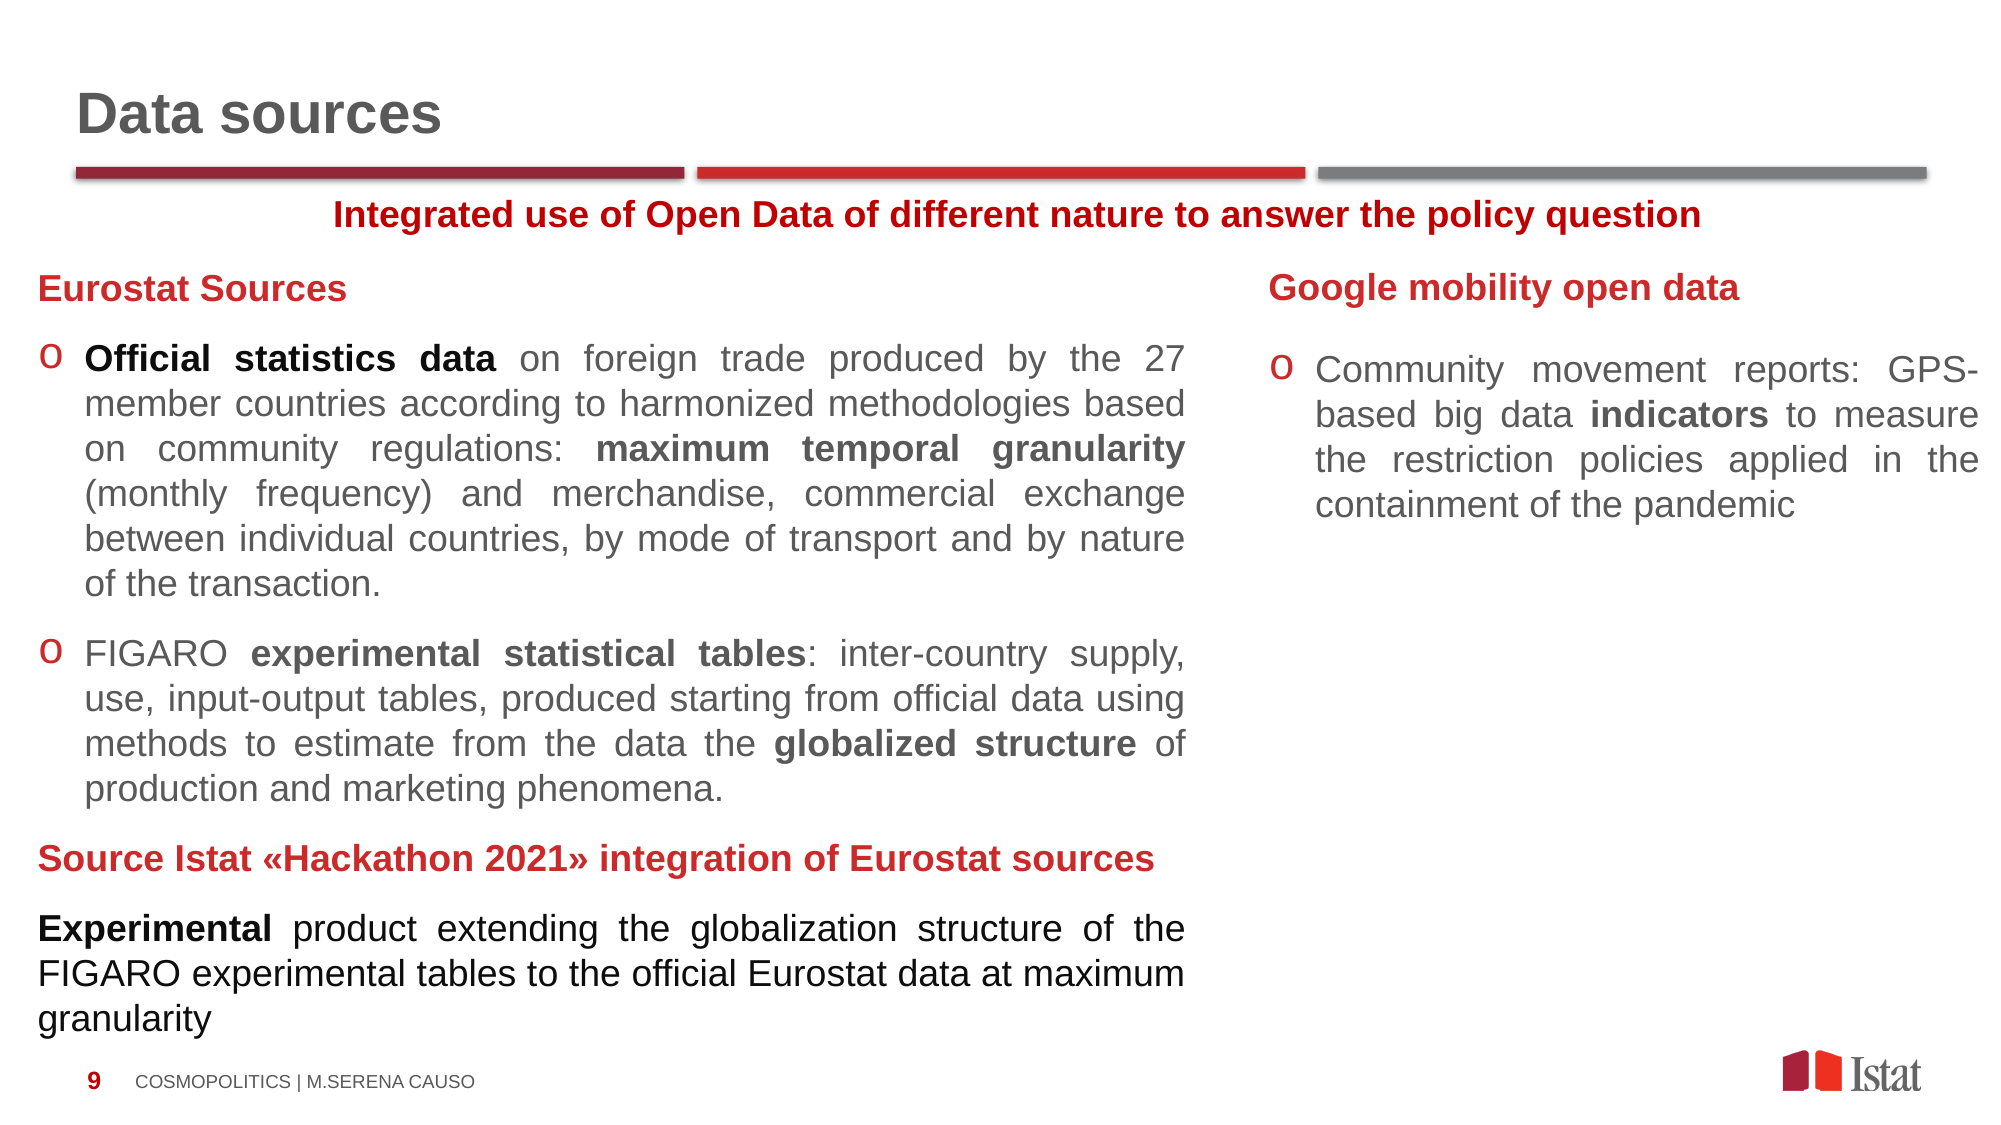

# Data sources
Integrated use of Open Data of different nature to answer the policy question

Google mobility open data
Community movement reports: GPS-based big data indicators to measure the restriction policies applied in the containment of the pandemic

Eurostat Sources
Official statistics data on foreign trade produced by the 27 member countries according to harmonized methodologies based on community regulations: maximum temporal granularity (monthly frequency) and merchandise, commercial exchange between individual countries, by mode of transport and by nature of the transaction.
FIGARO experimental statistical tables: inter-country supply, use, input-output tables, produced starting from official data using methods to estimate from the data the globalized structure of production and marketing phenomena.
Source Istat «Hackathon 2021» integration of Eurostat sources
Experimental product extending the globalization structure of the FIGARO experimental tables to the official Eurostat data at maximum granularity
9
COSMOPOLITICS | M.SERENA CAUSO